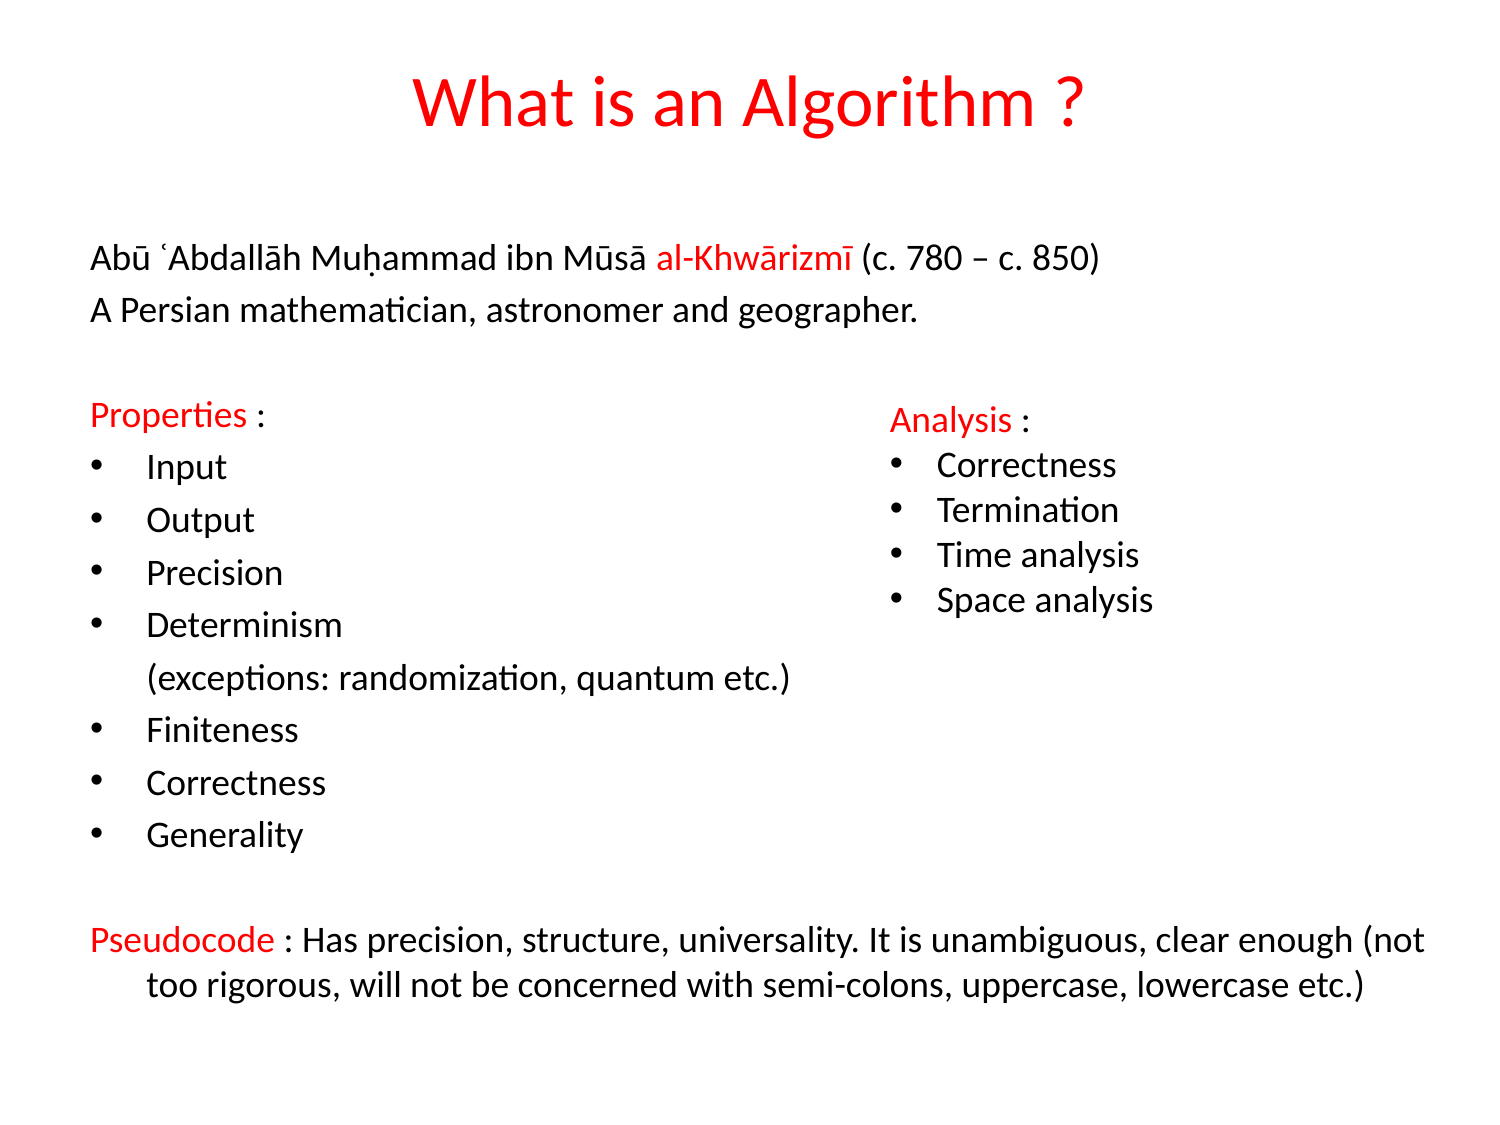

# What is an Algorithm ?
Abū ʿAbdallāh Muḥammad ibn Mūsā al-Khwārizmī (c. 780 – c. 850)
A Persian mathematician, astronomer and geographer.

Properties :
Input
Output
Precision
Determinism
	(exceptions: randomization, quantum etc.)
Finiteness
Correctness
Generality

Pseudocode : Has precision, structure, universality. It is unambiguous, clear enough (not too rigorous, will not be concerned with semi-colons, uppercase, lowercase etc.)

Analysis :
    Correctness
    Termination
    Time analysis
    Space analysis